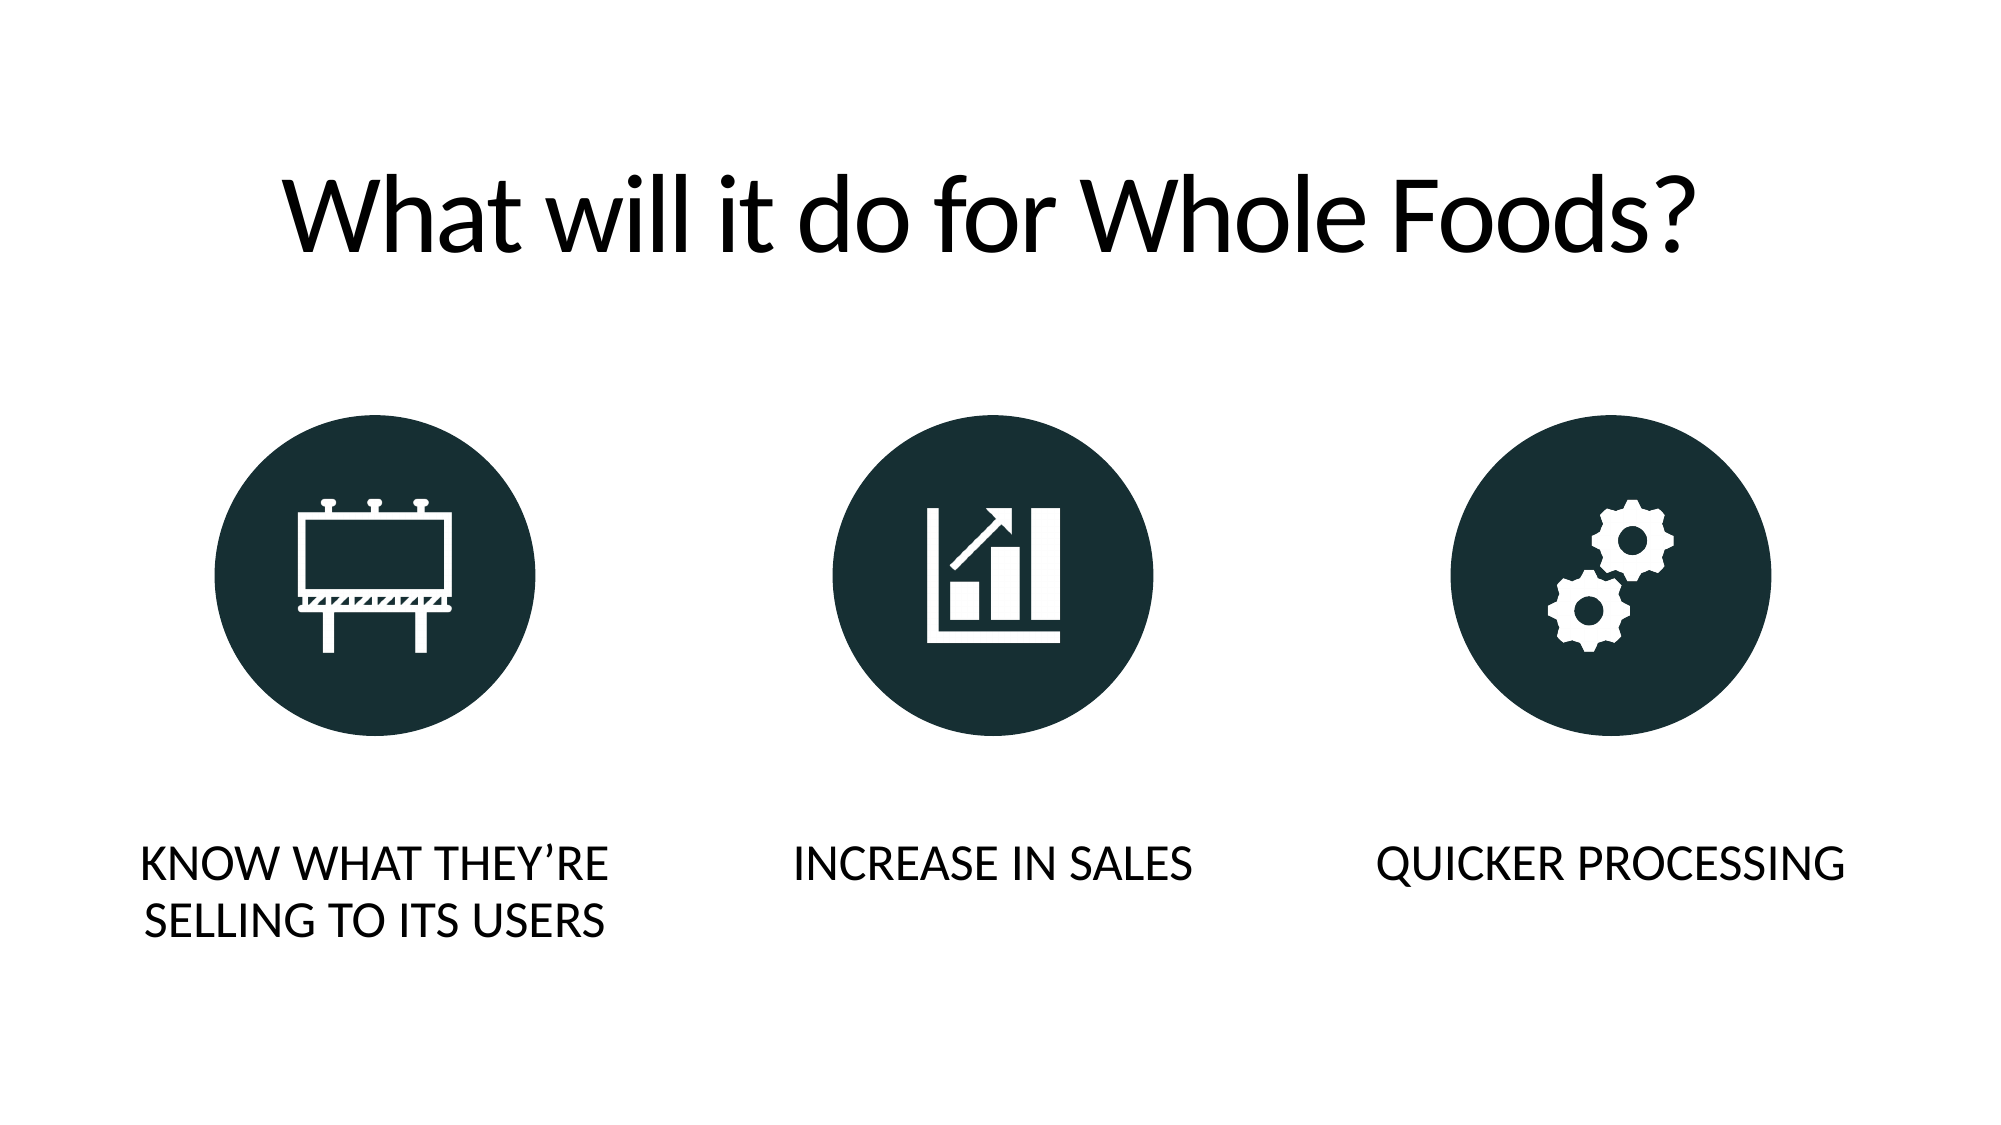

# What will it do for Whole Foods?
Know what they’re Selling to its Users
Increase in Sales
Quicker Processing